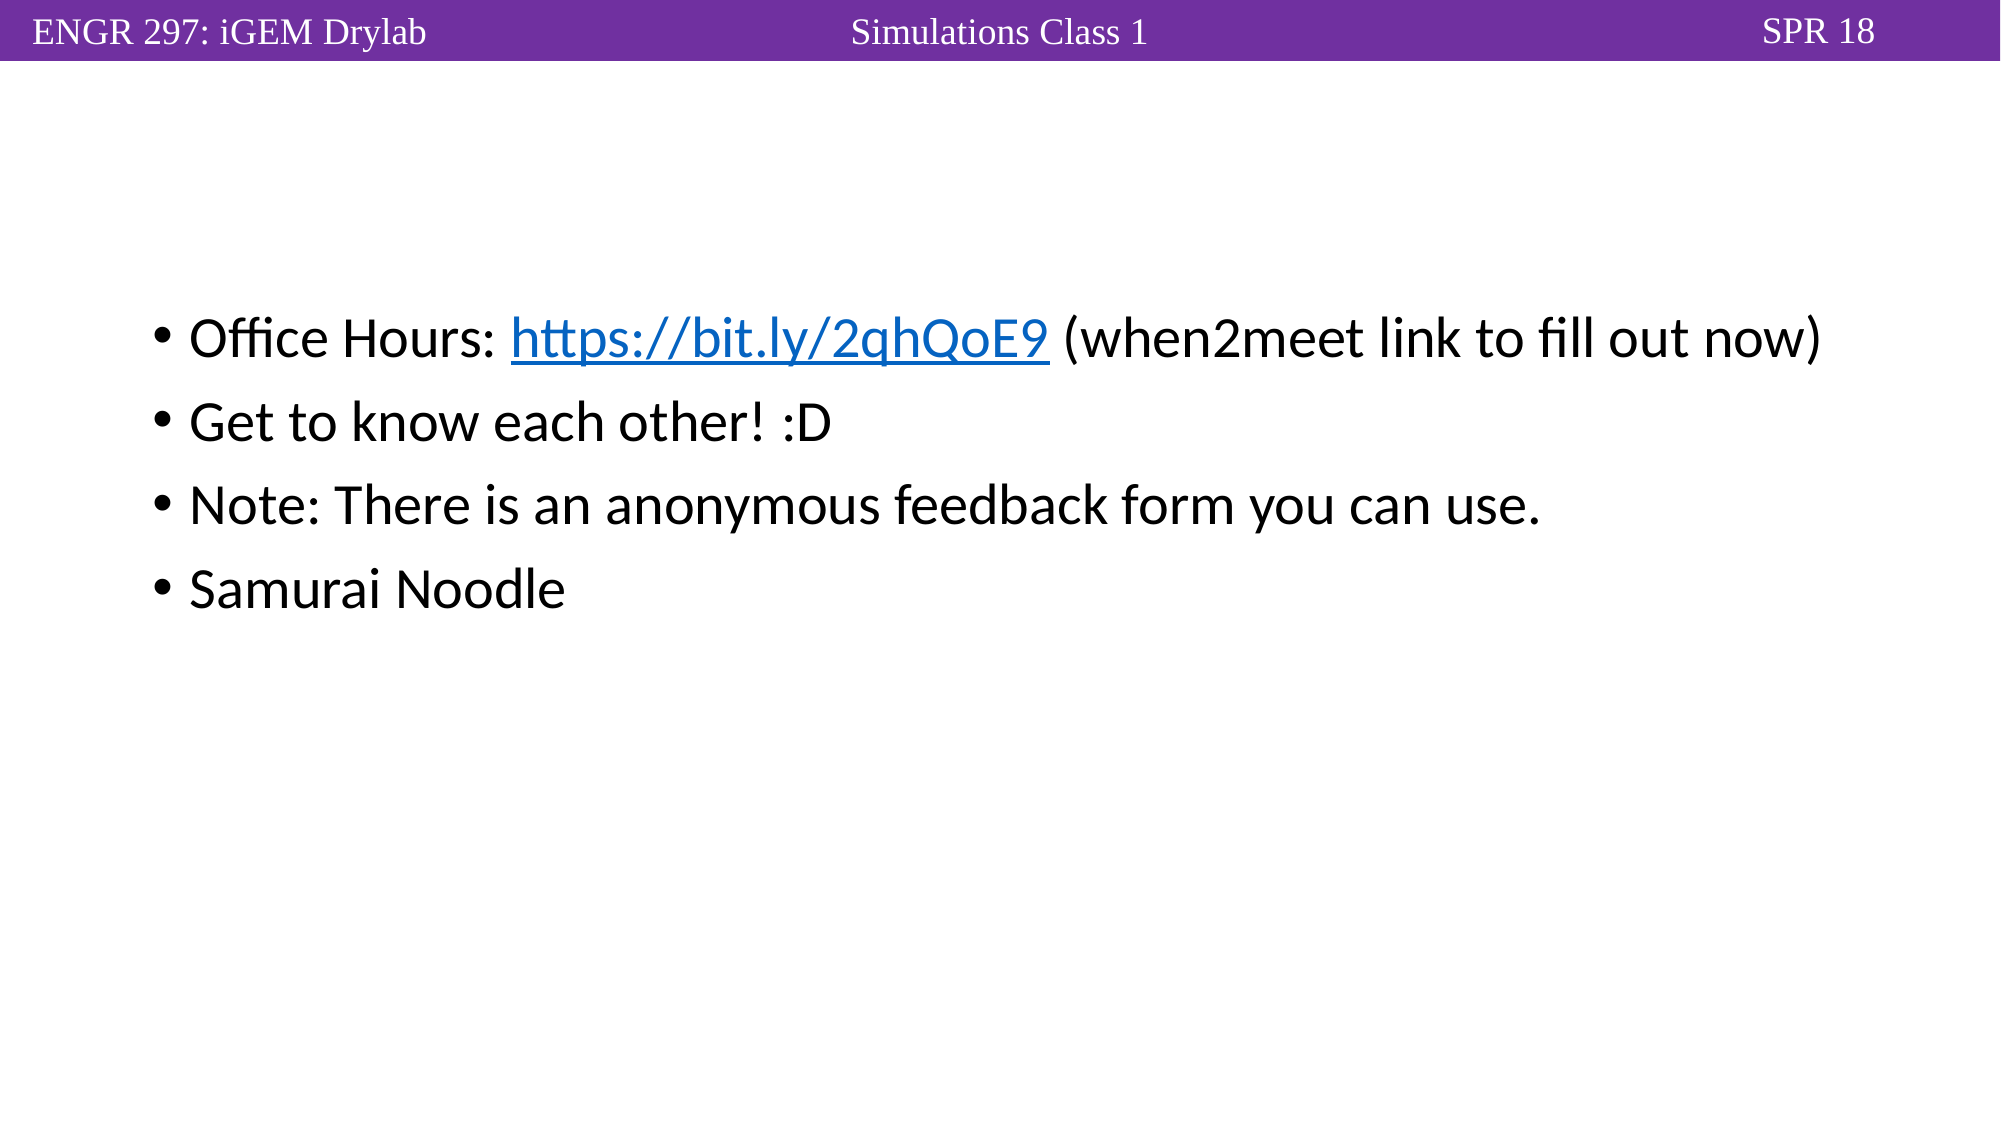

#
Office Hours: https://bit.ly/2qhQoE9 (when2meet link to fill out now)
Get to know each other! :D
Note: There is an anonymous feedback form you can use.
Samurai Noodle